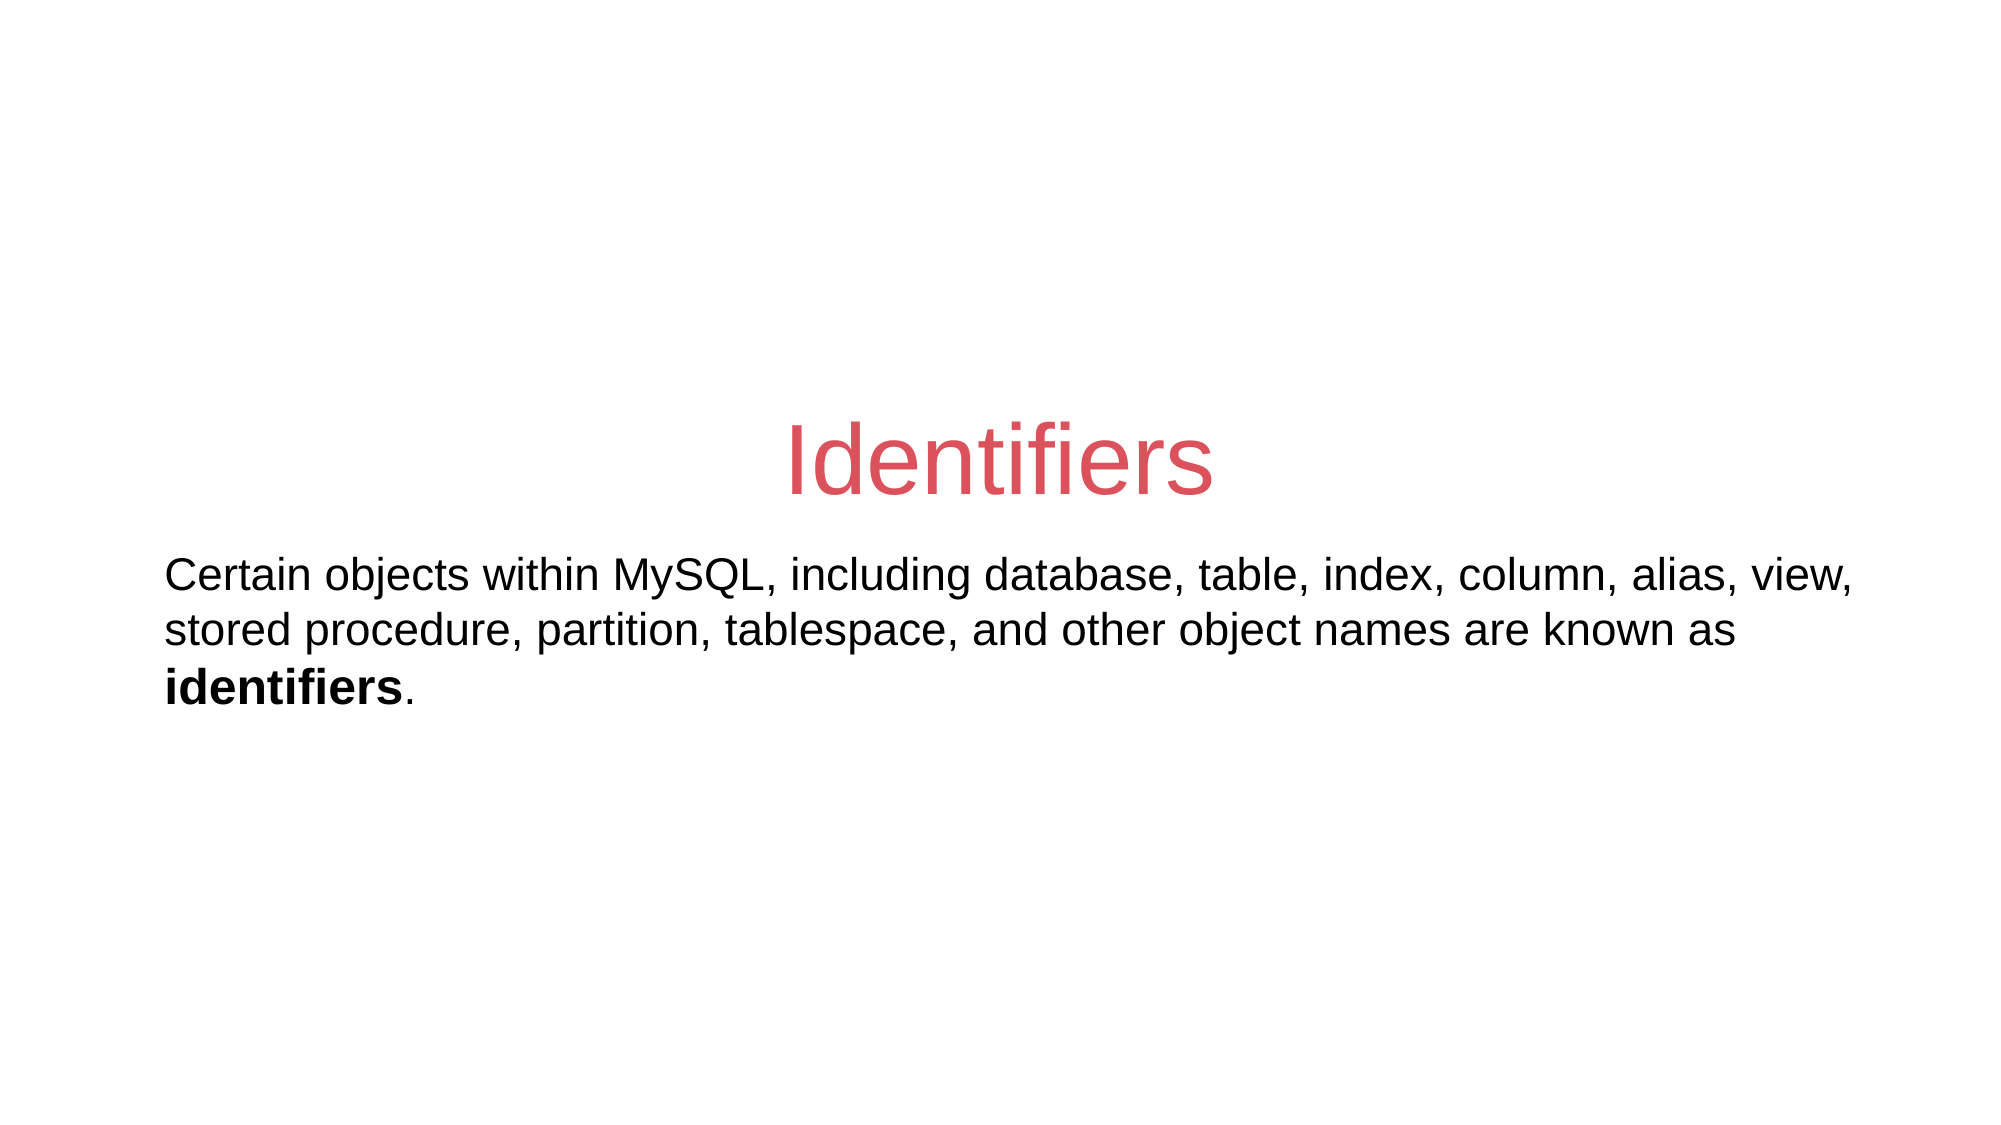

Identifiers
Certain objects within MySQL, including database, table, index, column, alias, view, stored procedure, partition, tablespace, and other object names are known as identifiers.